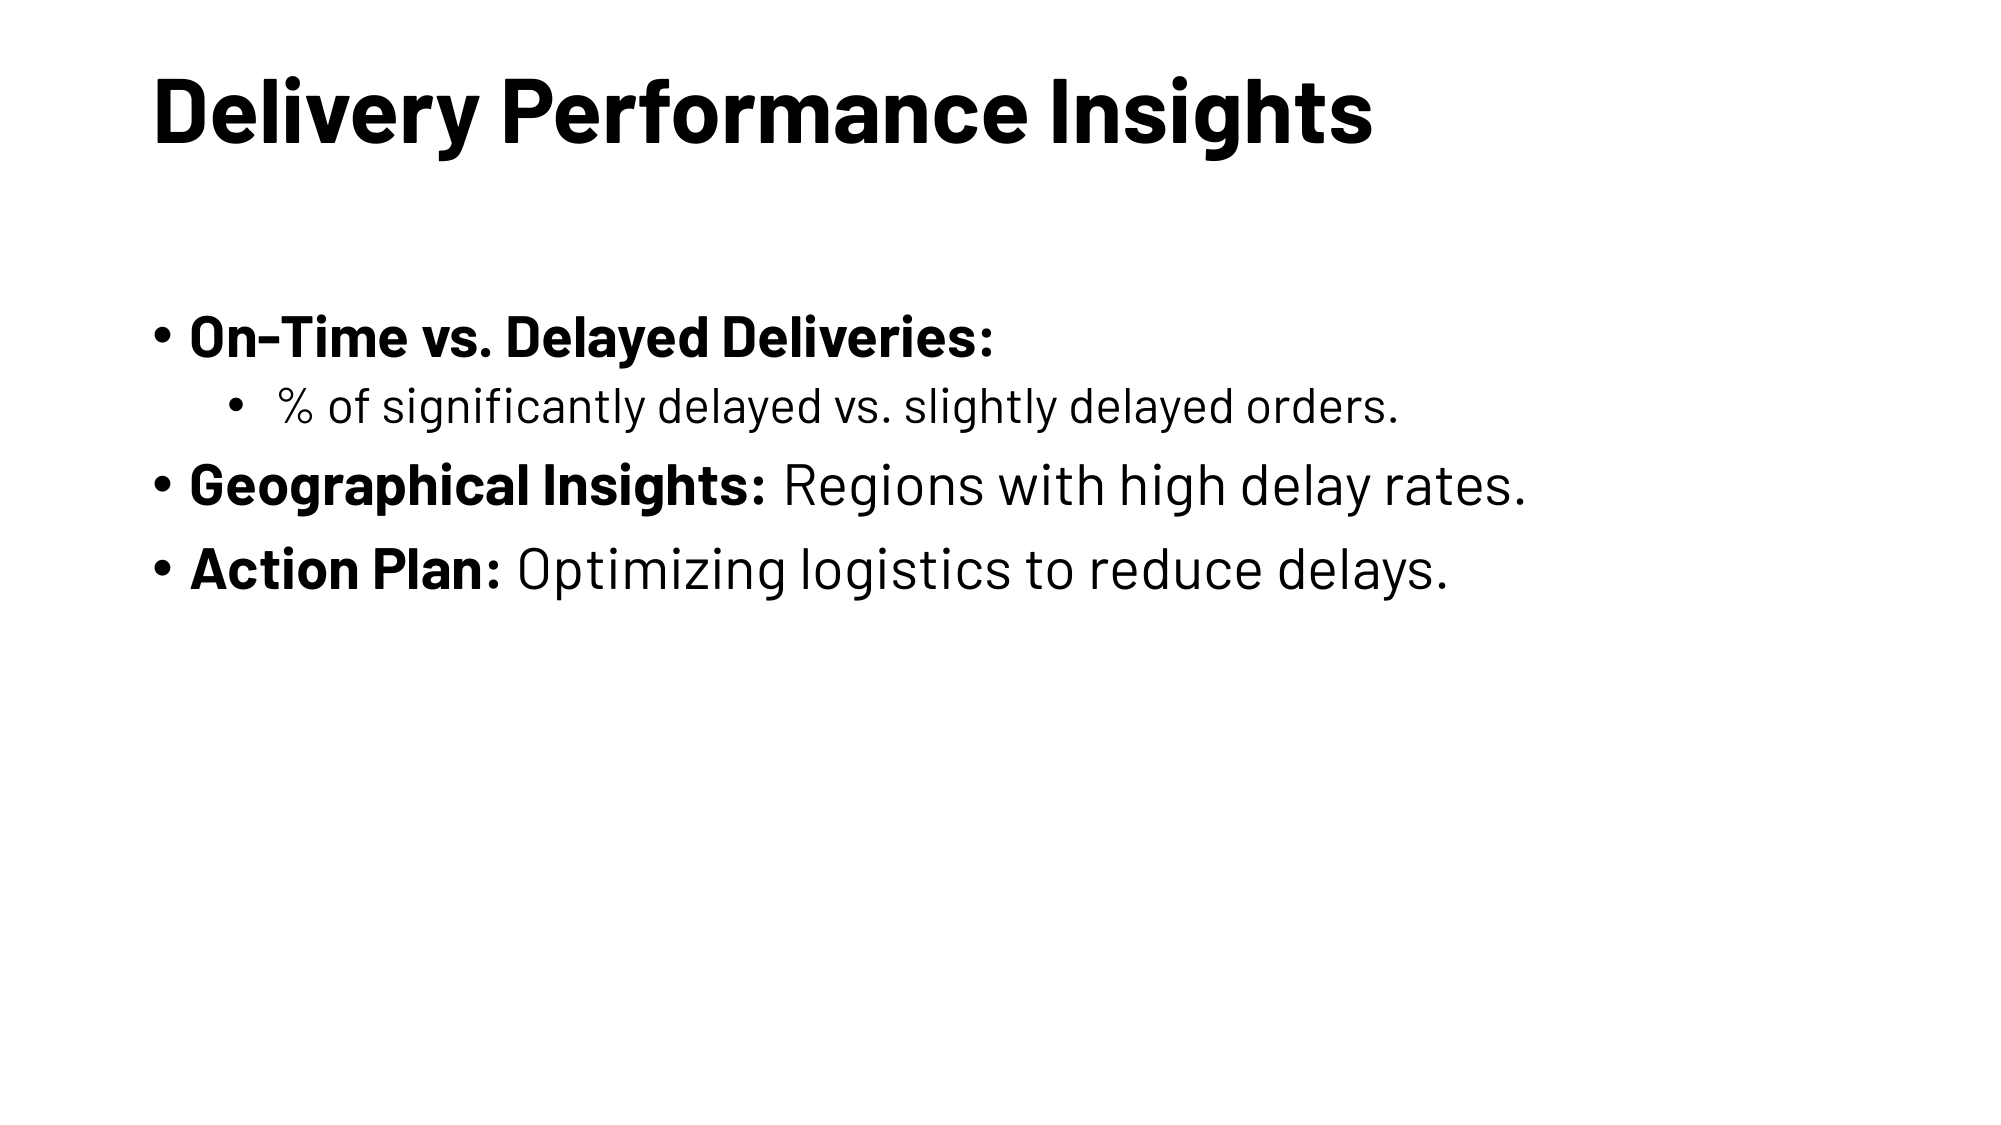

# Delivery Performance Insights
On-Time vs. Delayed Deliveries:
% of significantly delayed vs. slightly delayed orders.
Geographical Insights: Regions with high delay rates.
Action Plan: Optimizing logistics to reduce delays.